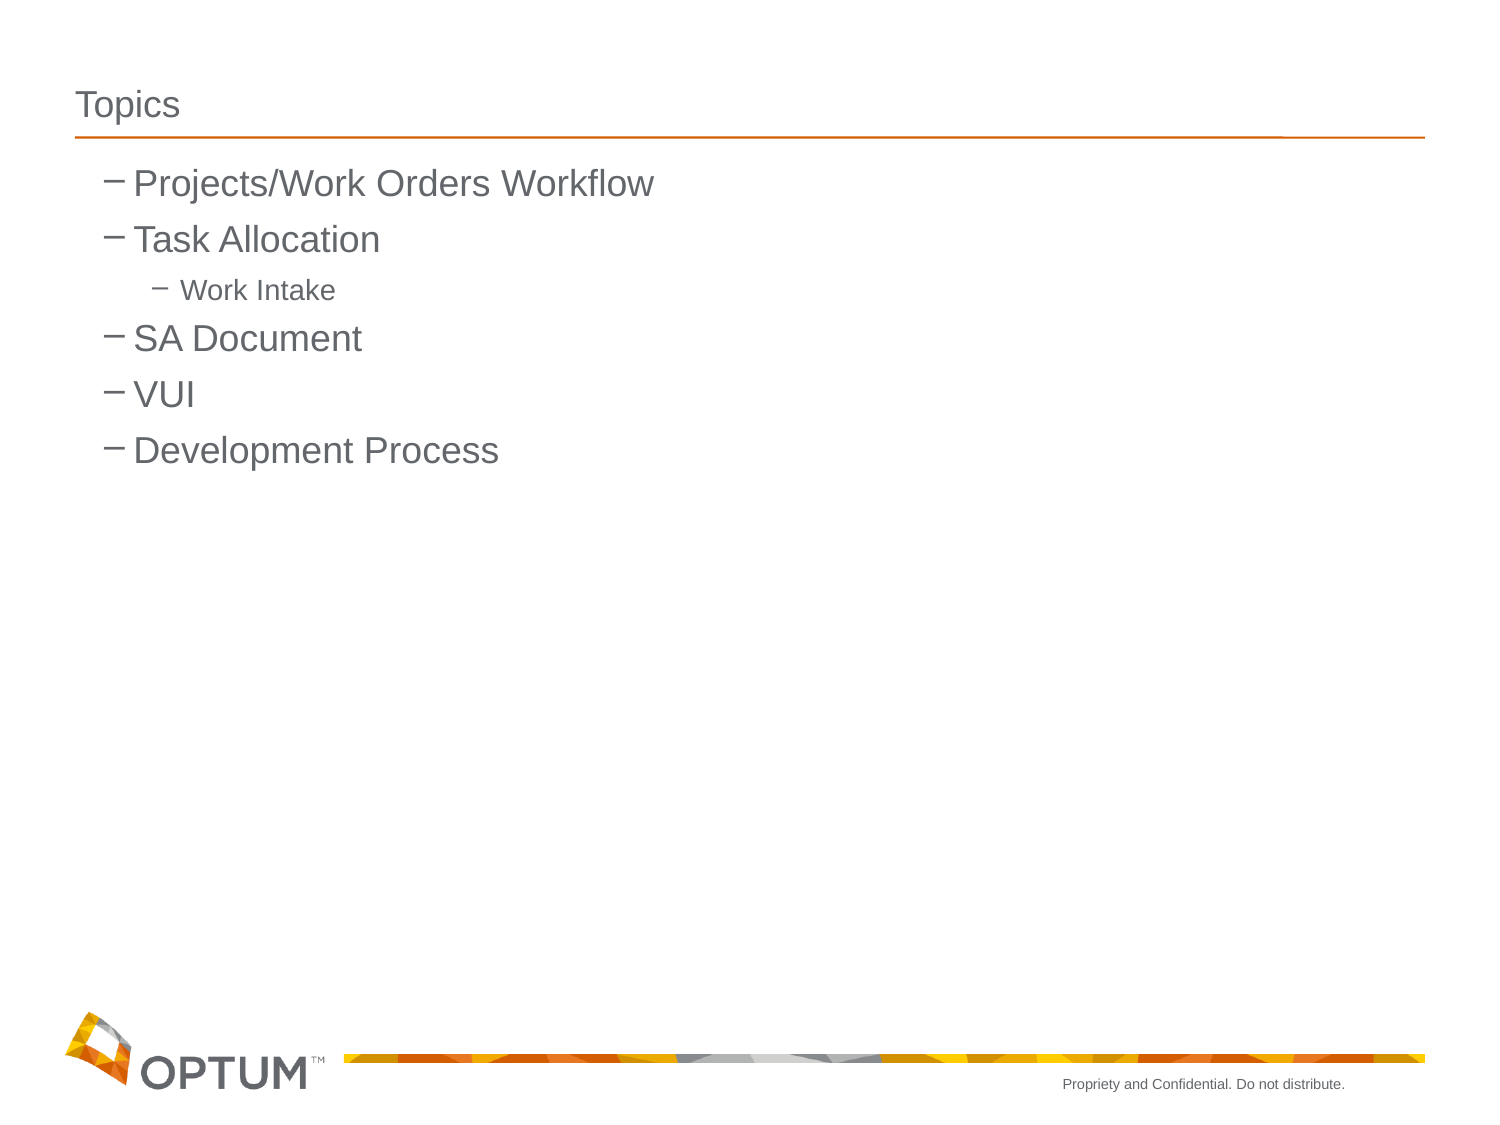

# Topics
Projects/Work Orders Workflow
Task Allocation
Work Intake
SA Document
VUI
Development Process